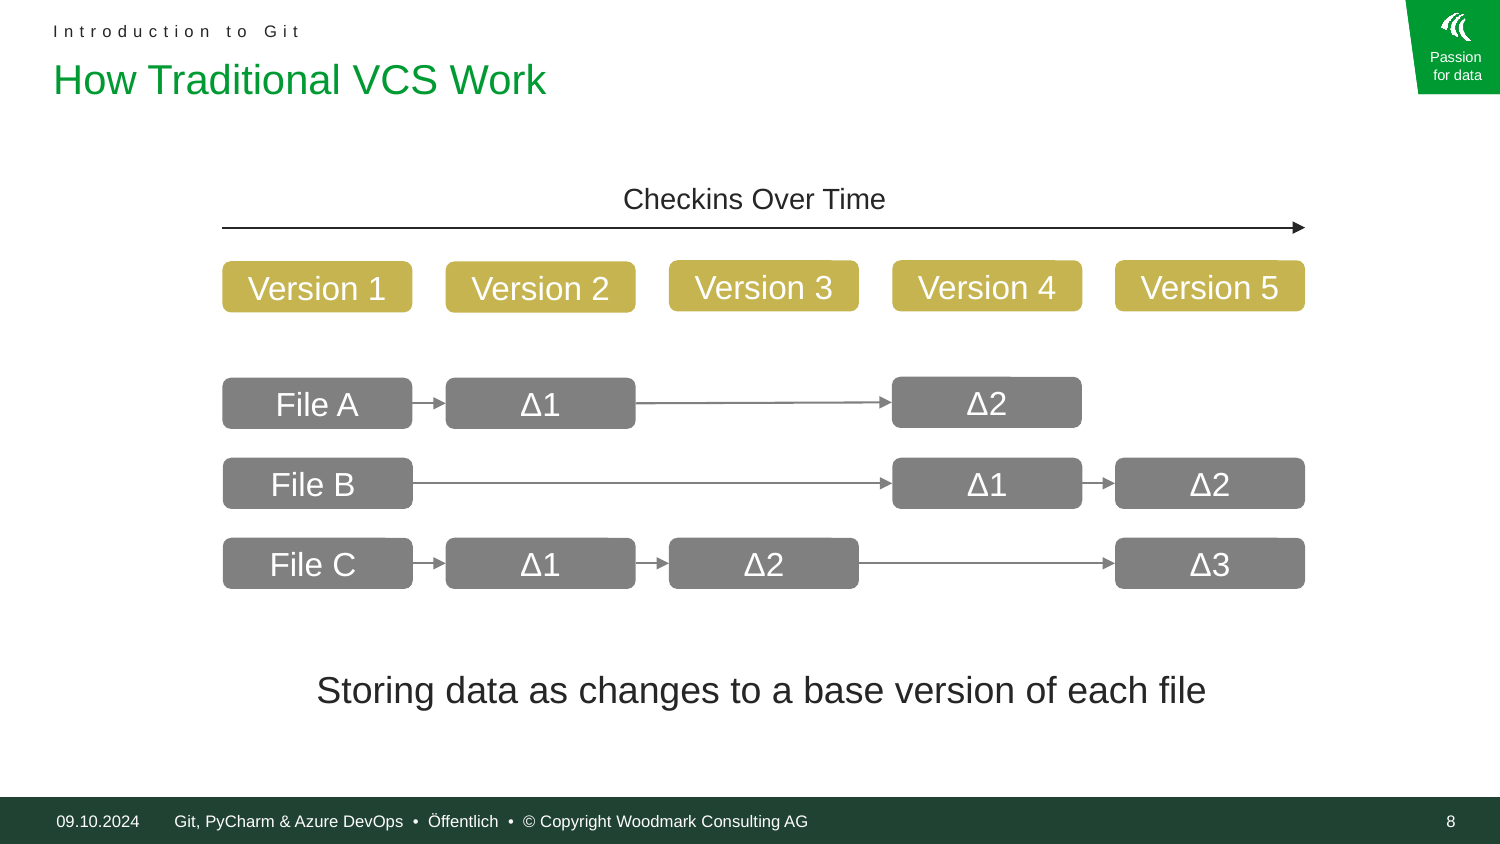

Introduction to Git
# How Traditional VCS Work
Checkins Over Time
Version 5
Version 4
Version 3
Version 1
Version 2
Δ2
File A
Δ1
File B
Δ1
Δ2
Δ3
File C
Δ1
Δ2
Storing data as changes to a base version of each file

09.10.2024
Git, PyCharm & Azure DevOps  •  Öffentlich  •  © Copyright Woodmark Consulting AG
8